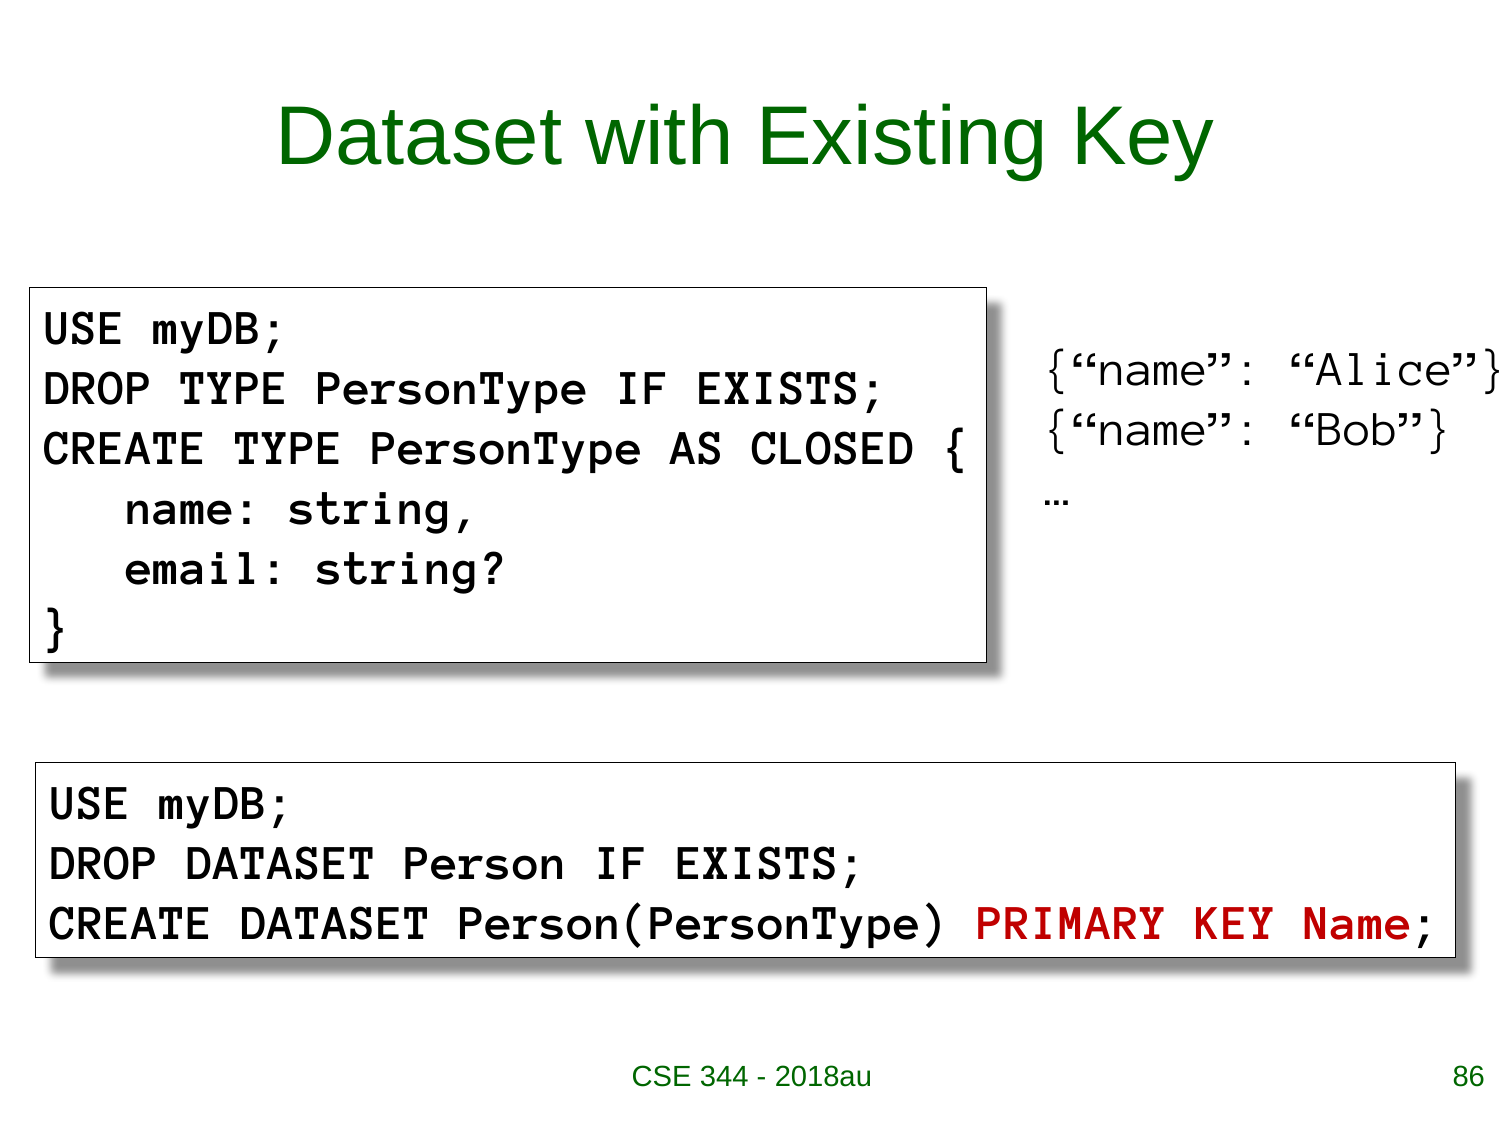

# Dataset with Existing Key
USE myDB;
DROP TYPE PersonType IF EXISTS;
CREATE TYPE PersonType AS CLOSED {
   name: string,
   email: string?
}
{“name”: “Alice”}
{“name”: “Bob”}
…
USE myDB;
DROP DATASET Person IF EXISTS;
CREATE DATASET Person(PersonType) PRIMARY KEY Name;
CSE 344 - 2018au
86